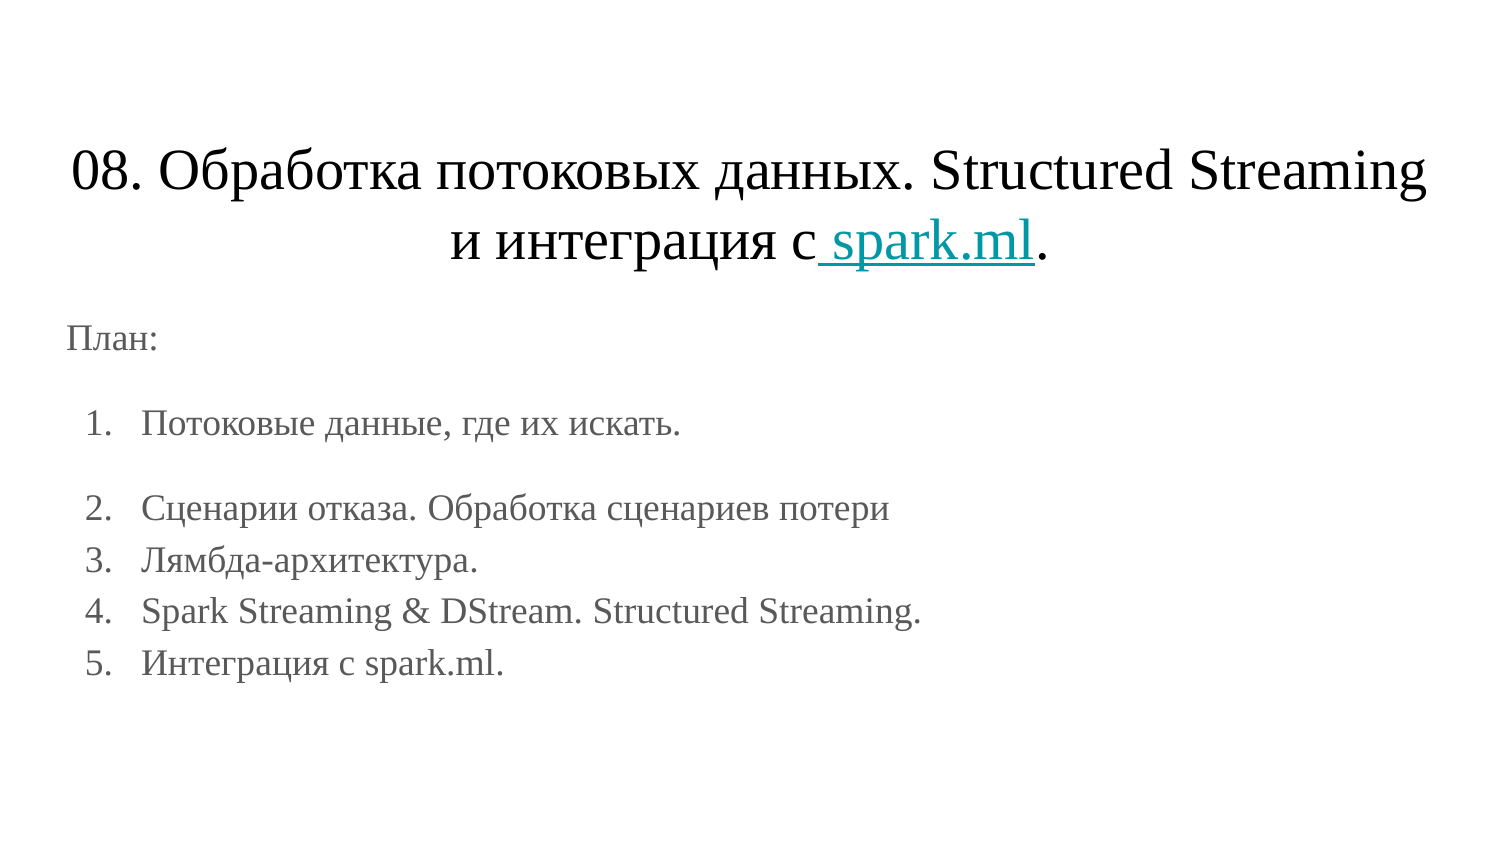

08. Обработка потоковых данных. Structured Streaming и интеграция с spark.ml.
План:
Потоковые данные, где их искать.
Сценарии отказа. Обработка сценариев потери
Лямбда-архитектура.
Spark Streaming & DStream. Structured Streaming.
Интеграция с spark.ml.